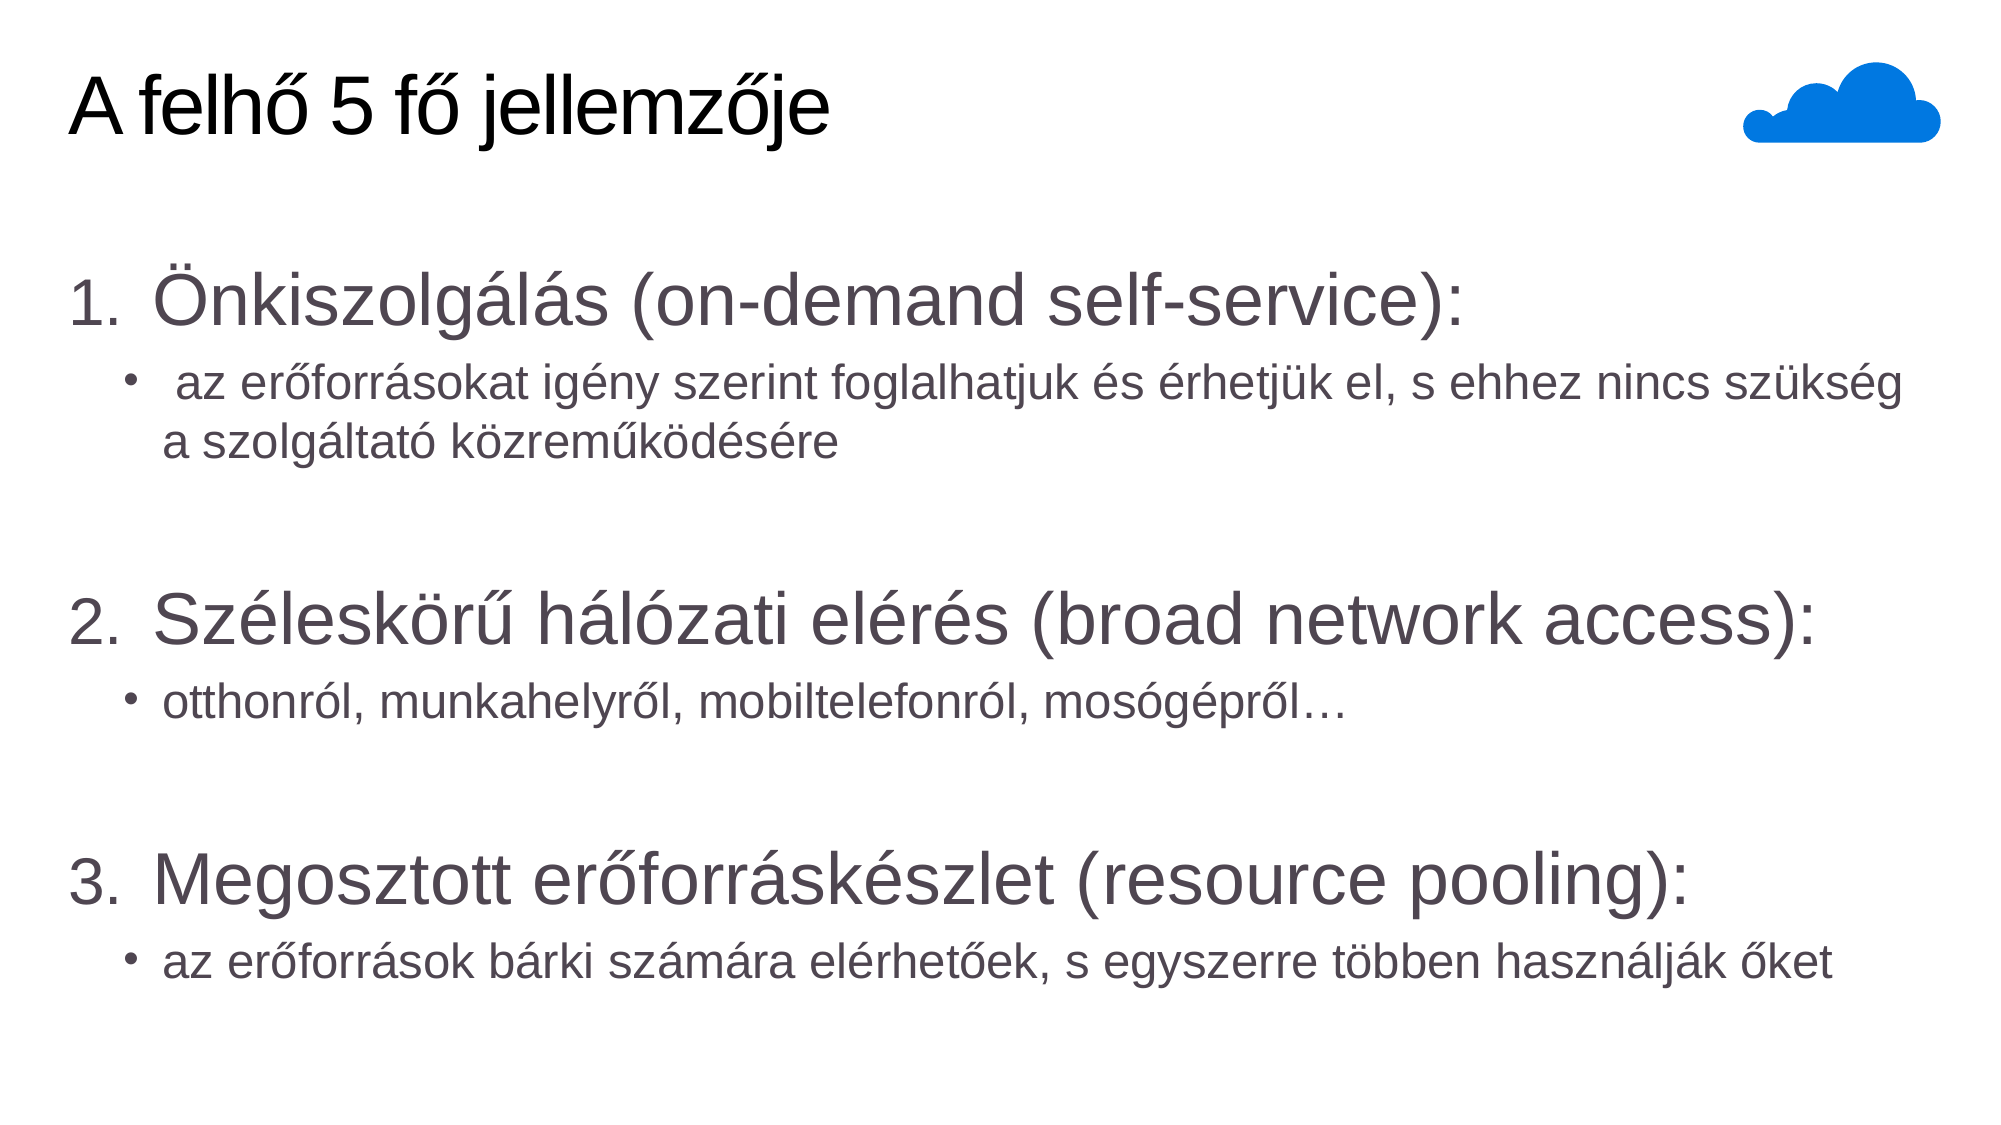

# A felhő 5 fő jellemzője
Önkiszolgálás (on-demand self-service):
 az erőforrásokat igény szerint foglalhatjuk és érhetjük el, s ehhez nincs szükség a szolgáltató közreműködésére

Széleskörű hálózati elérés (broad network access):
otthonról, munkahelyről, mobiltelefonról, mosógépről…

Megosztott erőforráskészlet (resource pooling):
az erőforrások bárki számára elérhetőek, s egyszerre többen használják őket